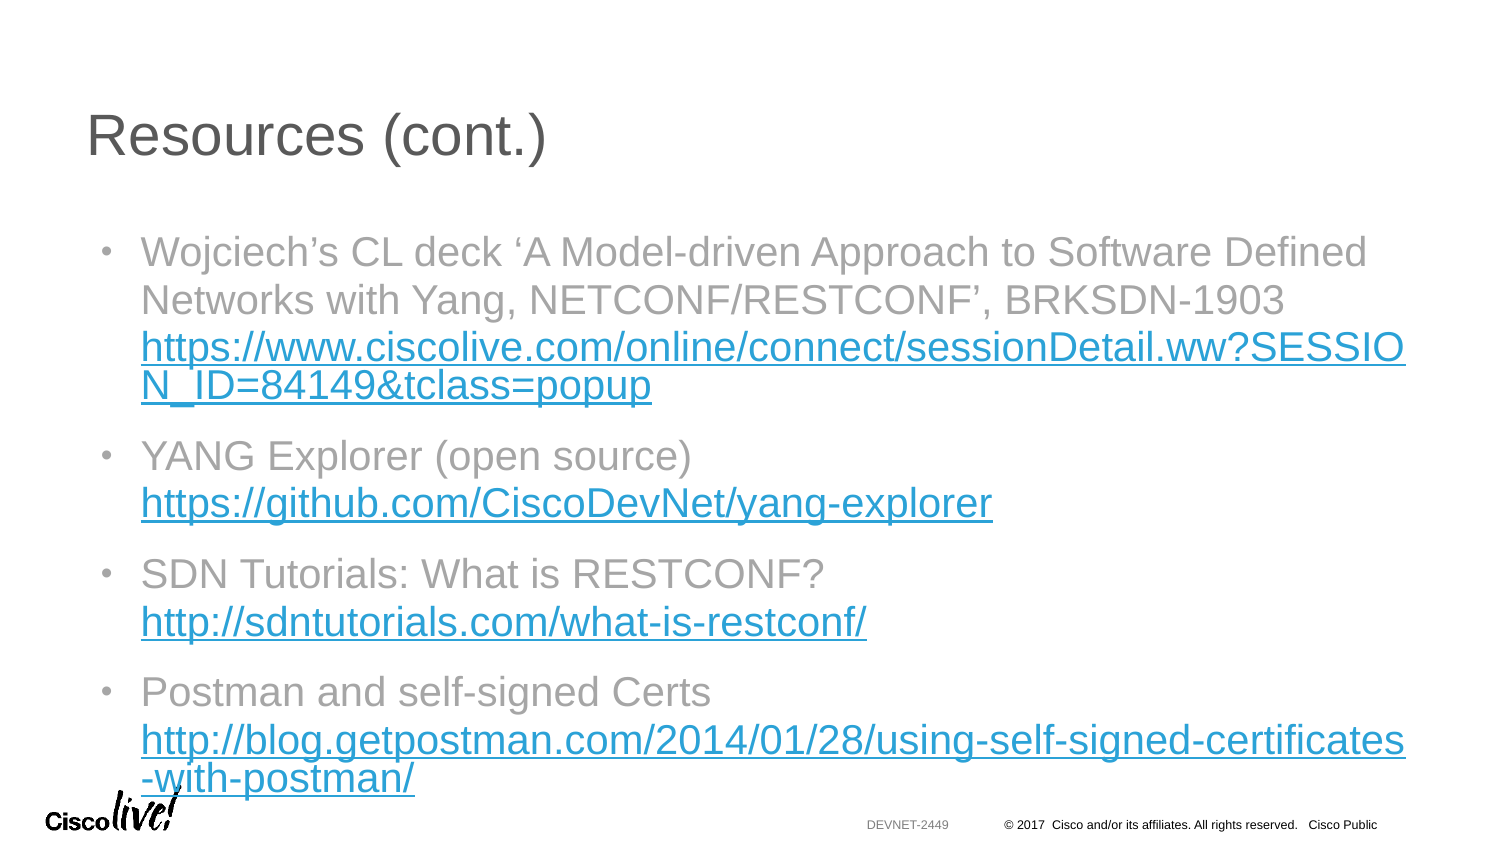

# Resources (cont.)
Wojciech’s CL deck ‘A Model-driven Approach to Software Defined Networks with Yang, NETCONF/RESTCONF’, BRKSDN-1903
https://www.ciscolive.com/online/connect/sessionDetail.ww?SESSION_ID=84149&tclass=popup
YANG Explorer (open source)
https://github.com/CiscoDevNet/yang-explorer
SDN Tutorials: What is RESTCONF?
http://sdntutorials.com/what-is-restconf/
Postman and self-signed Certs
http://blog.getpostman.com/2014/01/28/using-self-signed-certificates-with-postman/
DEVNET-2449